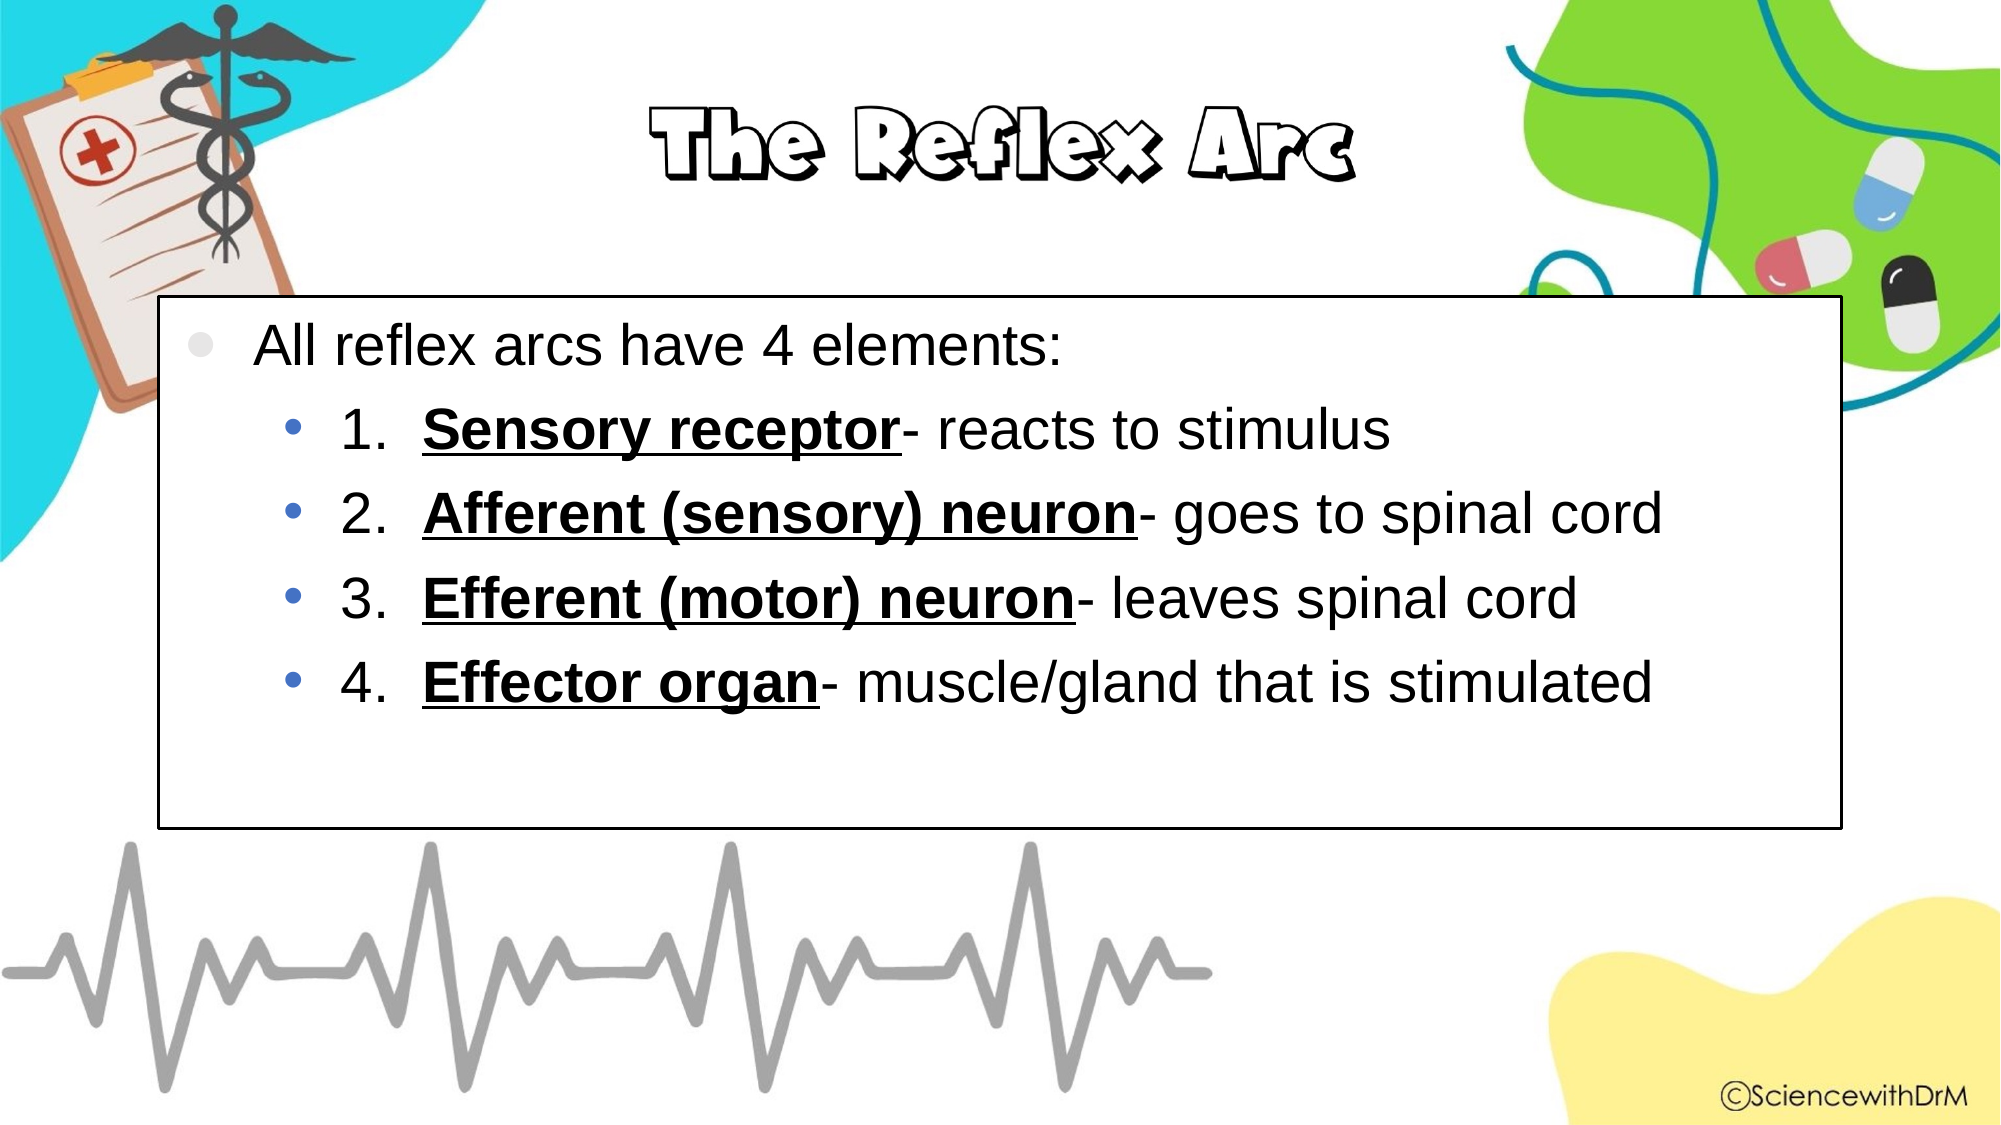

All reflex arcs have 4 elements:
1.  Sensory receptor- reacts to stimulus
2.  Afferent (sensory) neuron- goes to spinal cord
3.  Efferent (motor) neuron- leaves spinal cord
4.  Effector organ- muscle/gland that is stimulated